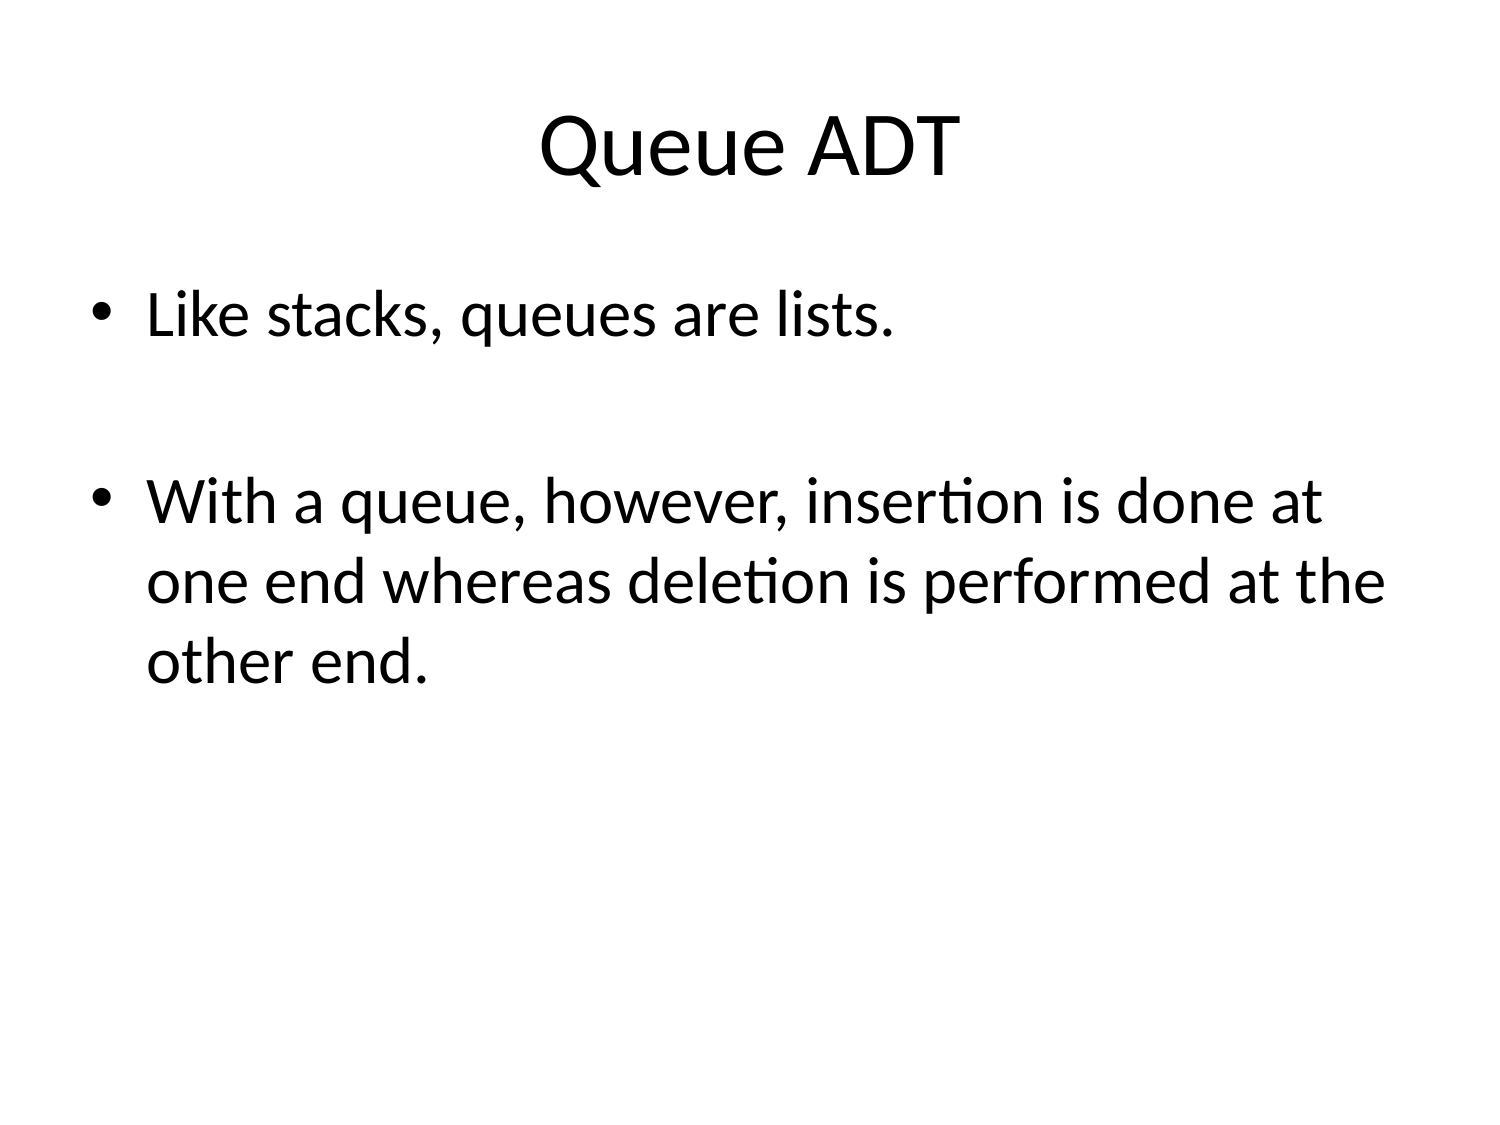

# Queue ADT
Like stacks, queues are lists.

With a queue, however, insertion is done at one end whereas deletion is performed at the other end.